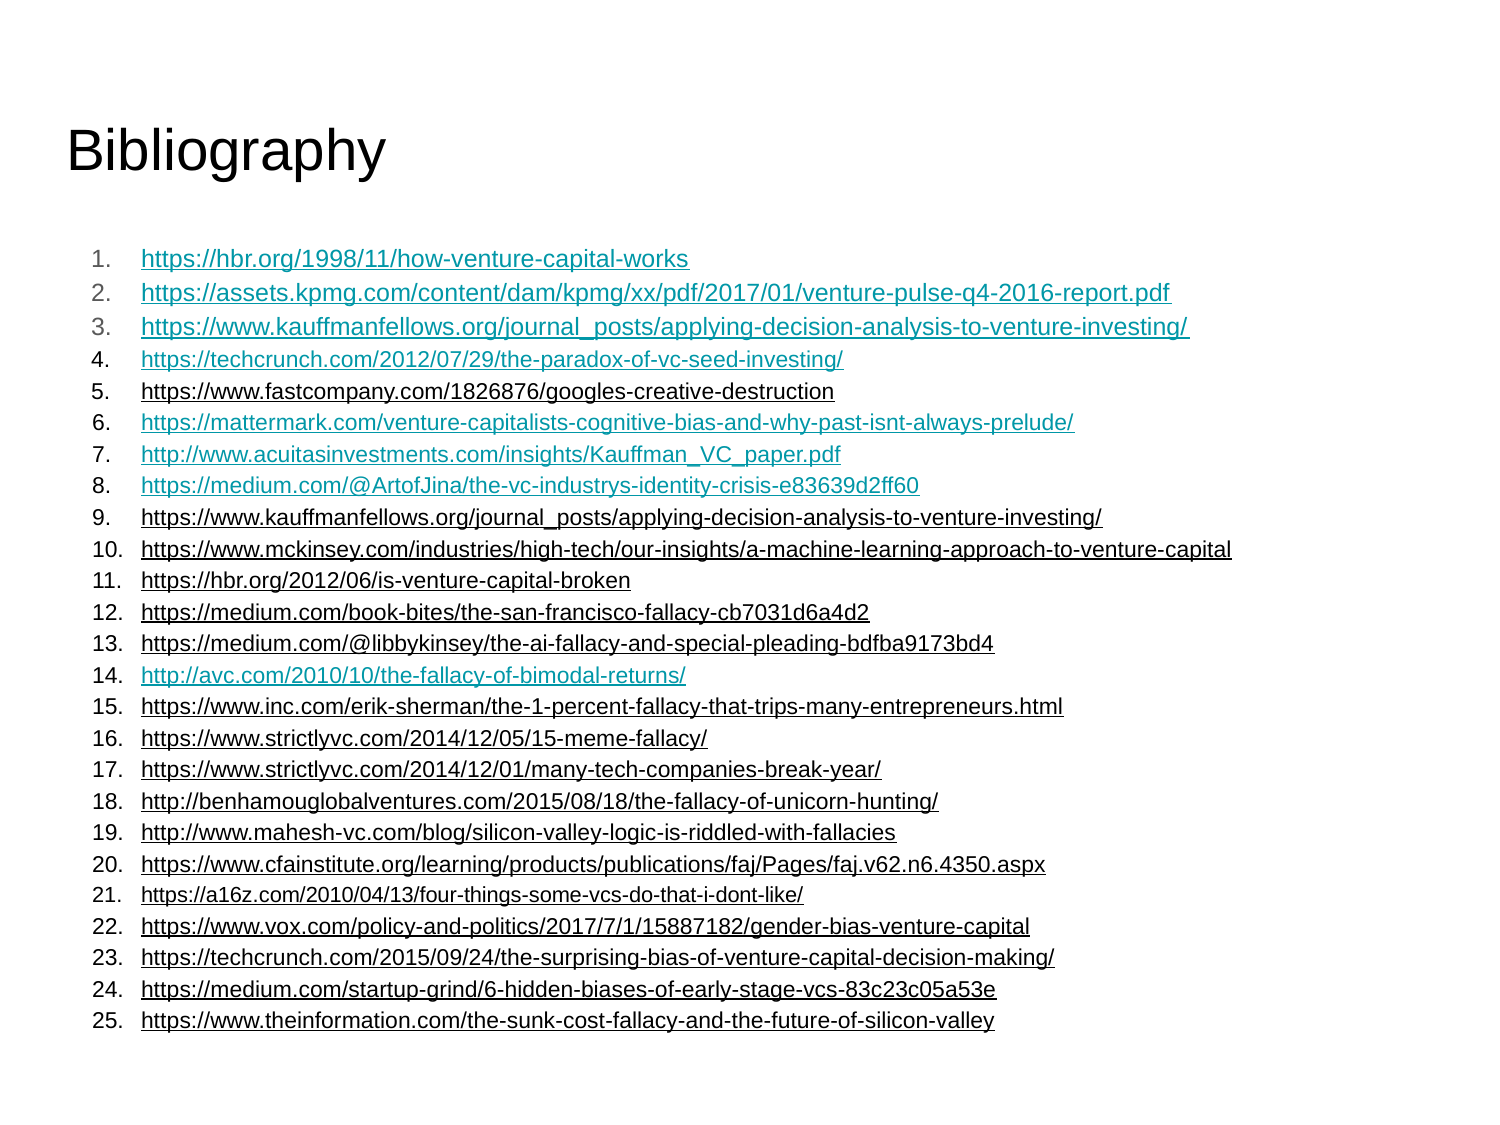

# Bibliography
https://hbr.org/1998/11/how-venture-capital-works
https://assets.kpmg.com/content/dam/kpmg/xx/pdf/2017/01/venture-pulse-q4-2016-report.pdf
https://www.kauffmanfellows.org/journal_posts/applying-decision-analysis-to-venture-investing/
https://techcrunch.com/2012/07/29/the-paradox-of-vc-seed-investing/
https://www.fastcompany.com/1826876/googles-creative-destruction
https://mattermark.com/venture-capitalists-cognitive-bias-and-why-past-isnt-always-prelude/
http://www.acuitasinvestments.com/insights/Kauffman_VC_paper.pdf
https://medium.com/@ArtofJina/the-vc-industrys-identity-crisis-e83639d2ff60
https://www.kauffmanfellows.org/journal_posts/applying-decision-analysis-to-venture-investing/
https://www.mckinsey.com/industries/high-tech/our-insights/a-machine-learning-approach-to-venture-capital
https://hbr.org/2012/06/is-venture-capital-broken
https://medium.com/book-bites/the-san-francisco-fallacy-cb7031d6a4d2
https://medium.com/@libbykinsey/the-ai-fallacy-and-special-pleading-bdfba9173bd4
http://avc.com/2010/10/the-fallacy-of-bimodal-returns/
https://www.inc.com/erik-sherman/the-1-percent-fallacy-that-trips-many-entrepreneurs.html
https://www.strictlyvc.com/2014/12/05/15-meme-fallacy/
https://www.strictlyvc.com/2014/12/01/many-tech-companies-break-year/
http://benhamouglobalventures.com/2015/08/18/the-fallacy-of-unicorn-hunting/
http://www.mahesh-vc.com/blog/silicon-valley-logic-is-riddled-with-fallacies
https://www.cfainstitute.org/learning/products/publications/faj/Pages/faj.v62.n6.4350.aspx
https://a16z.com/2010/04/13/four-things-some-vcs-do-that-i-dont-like/
https://www.vox.com/policy-and-politics/2017/7/1/15887182/gender-bias-venture-capital
https://techcrunch.com/2015/09/24/the-surprising-bias-of-venture-capital-decision-making/
https://medium.com/startup-grind/6-hidden-biases-of-early-stage-vcs-83c23c05a53e
https://www.theinformation.com/the-sunk-cost-fallacy-and-the-future-of-silicon-valley